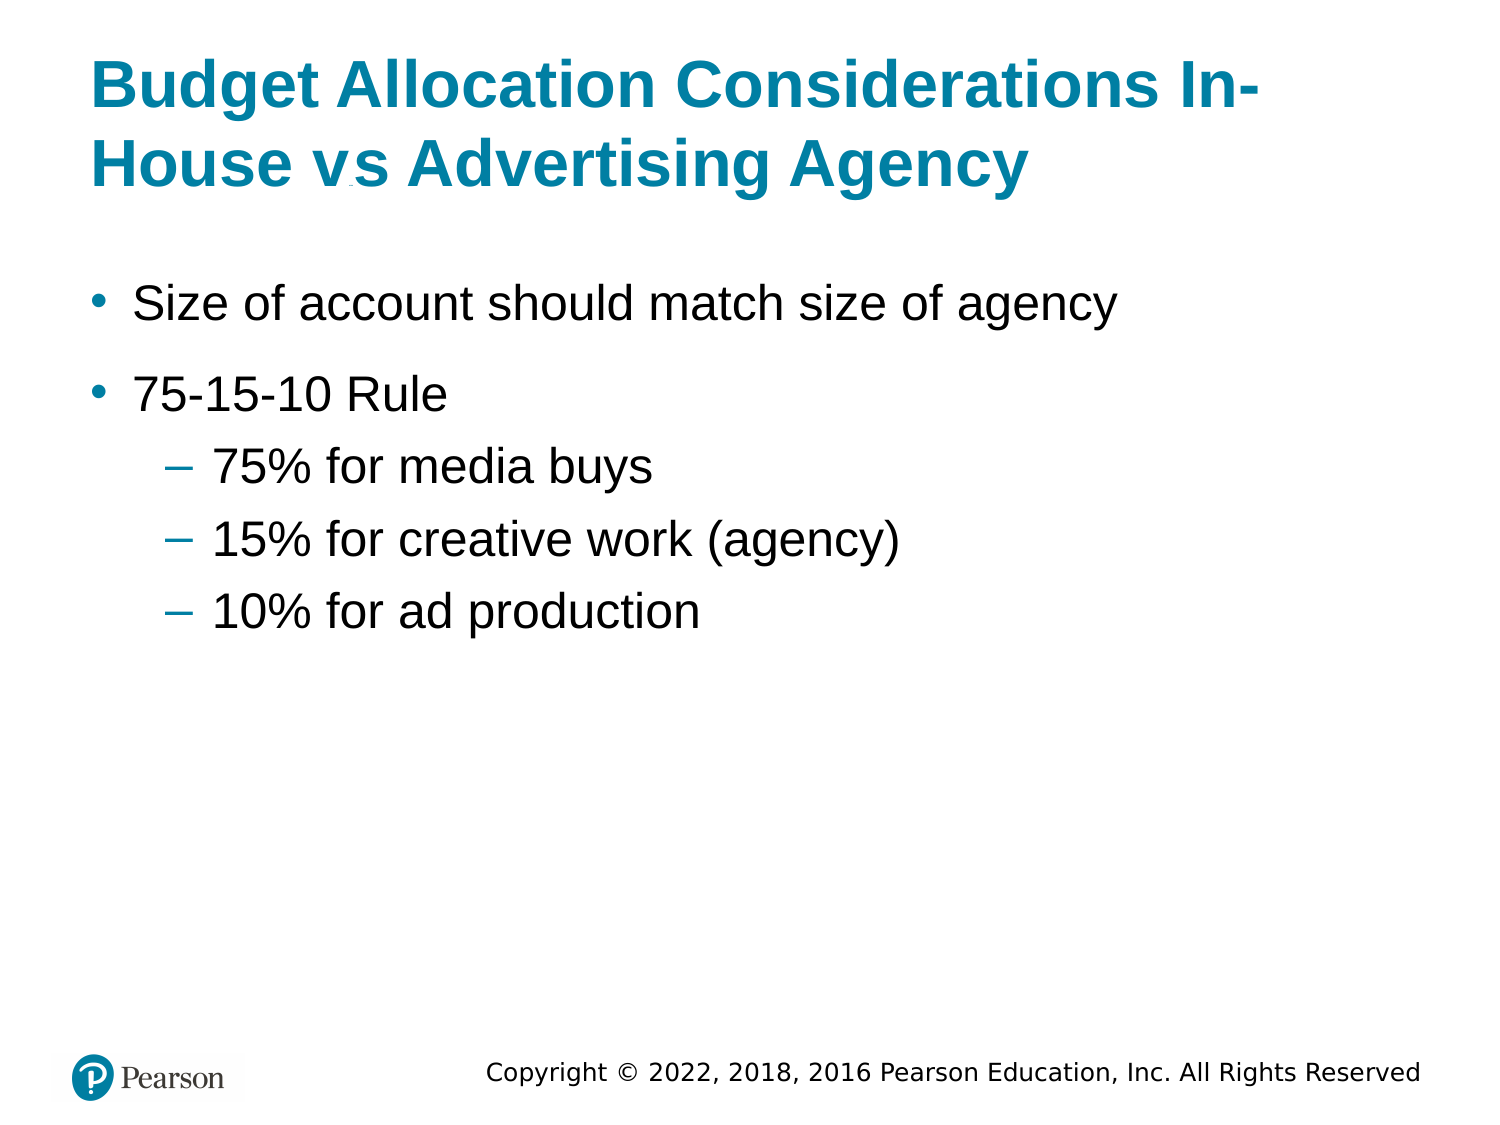

# Budget Allocation Considerations In-House versus Advertising Agency
Size of account should match size of agency
75-15-10 Rule
75% for media buys
15% for creative work (agency)
10% for ad production